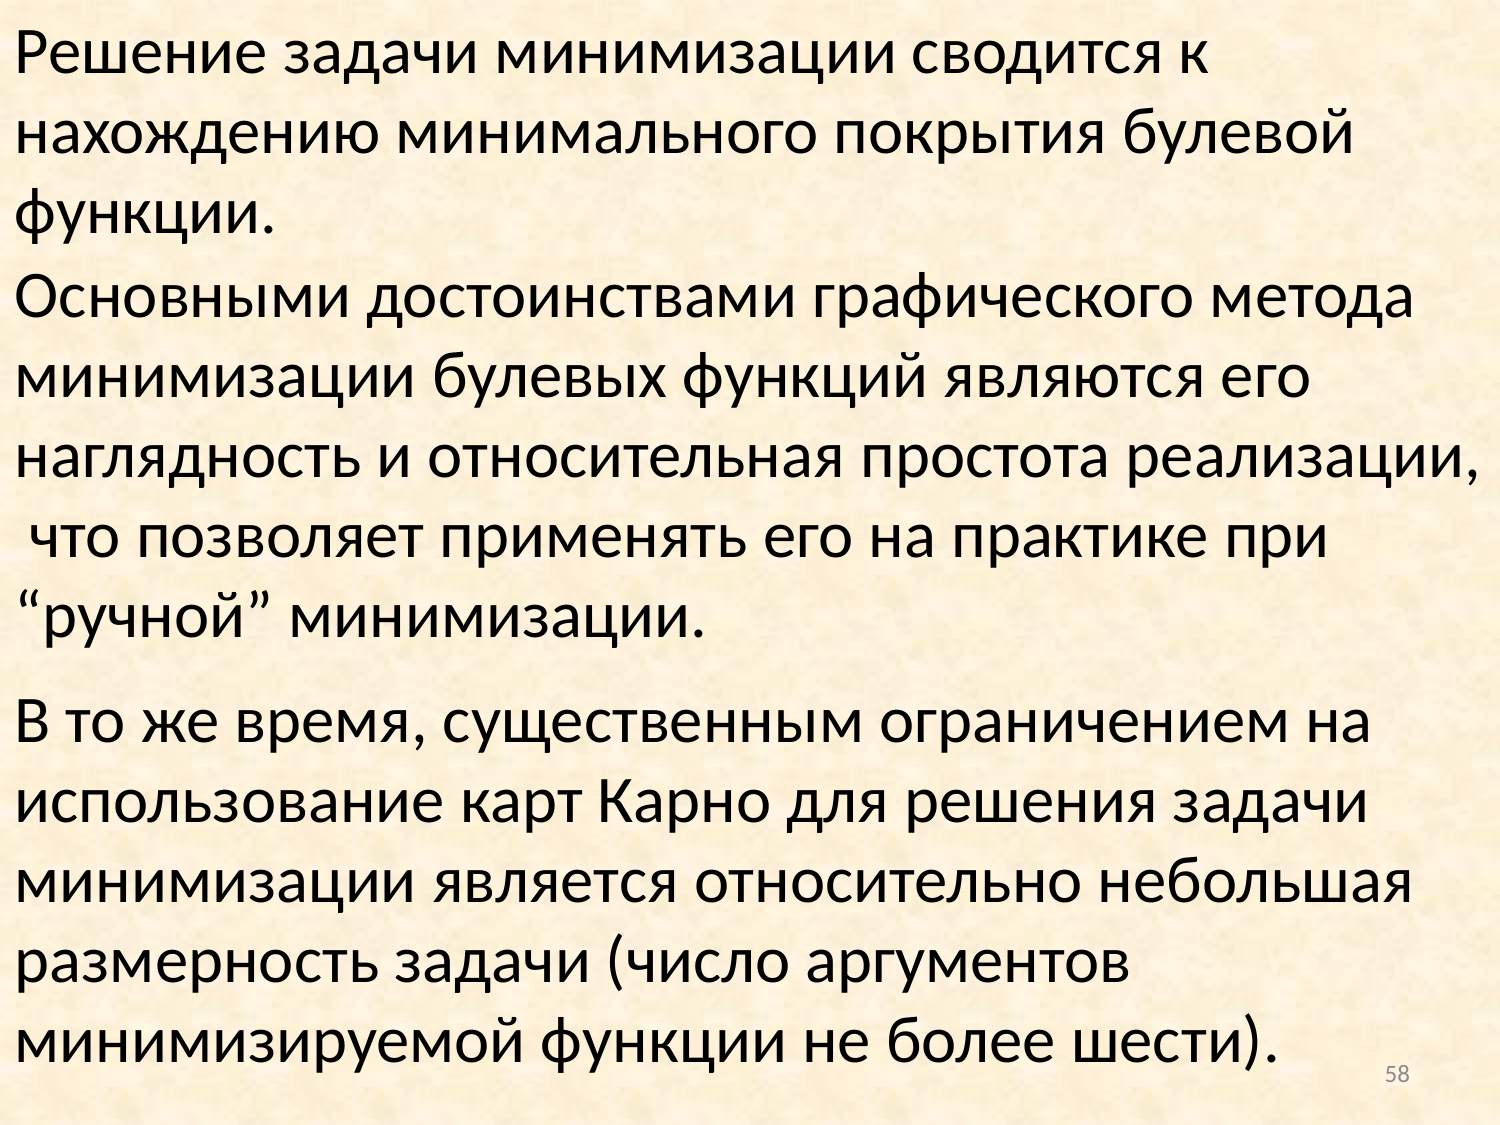

Решение задачи минимизации сводится к нахождению минимального покрытия булевой функции.
Основными достоинствами графического метода минимизации булевых функций являются его наглядность и относительная простота реализации,  что позволяет применять его на практике при “ручной” минимизации.
В то же время, существенным ограничением на использование карт Карно для решения задачи минимизации является относительно небольшая размерность задачи (число аргументов минимизируемой функции не более шести).
58